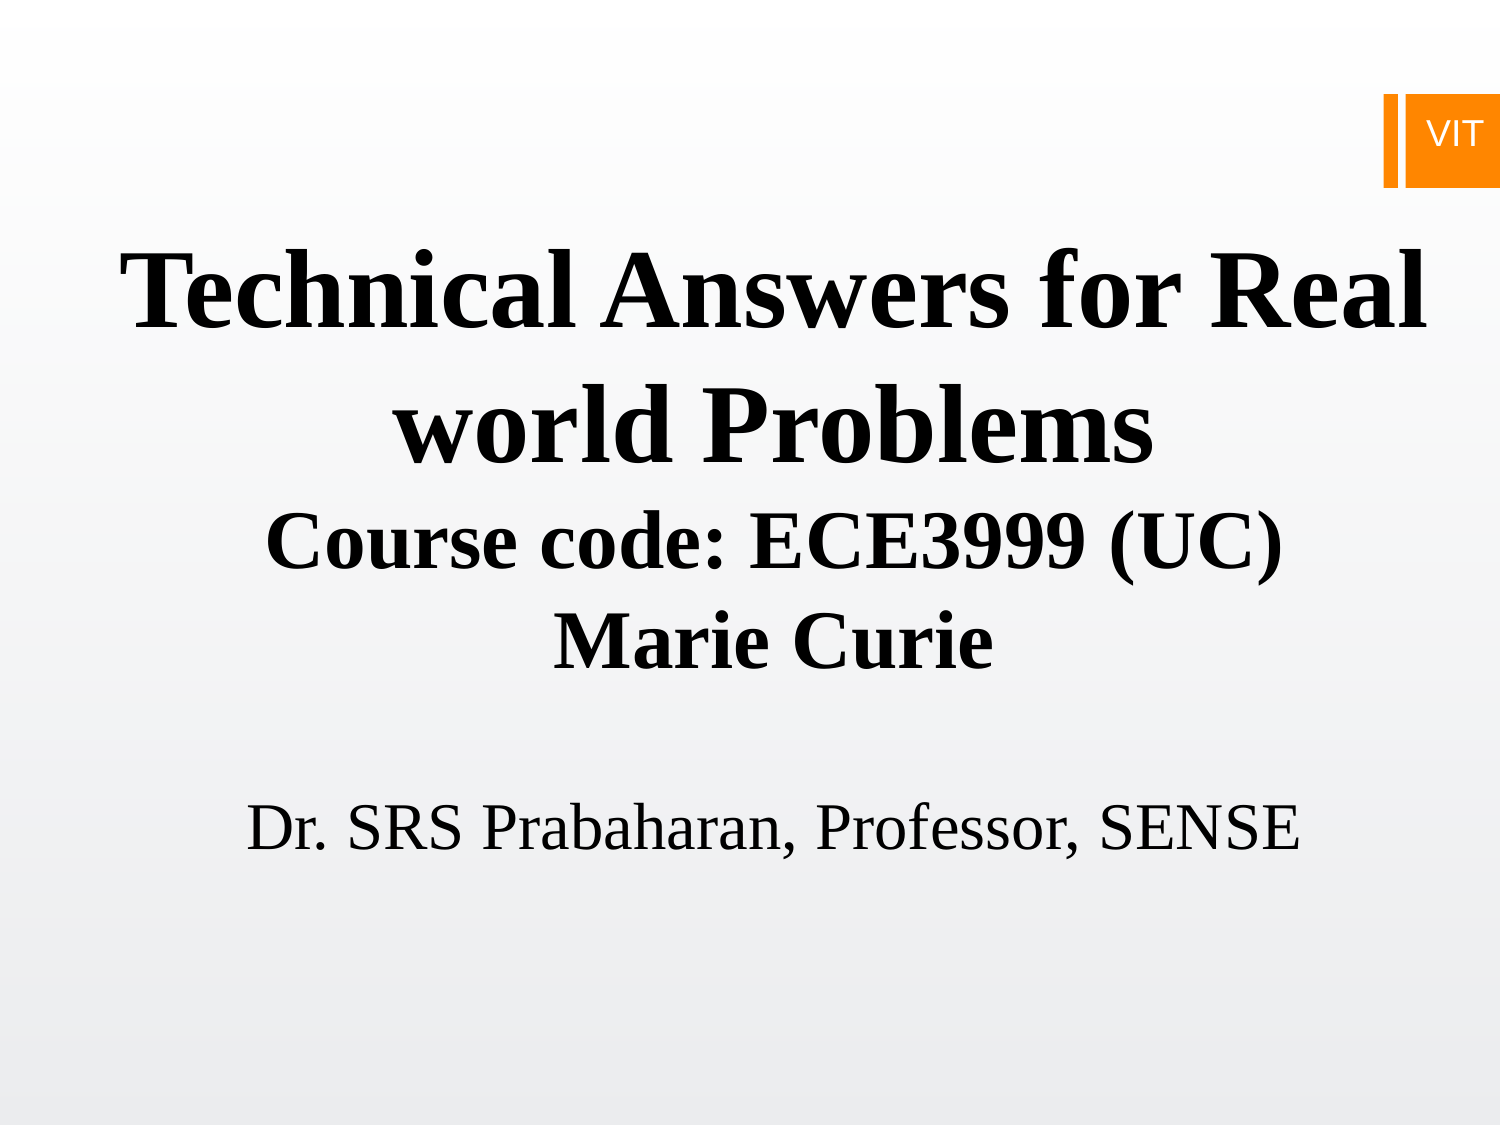

VIT
# Technical Answers for Real world Problems Course code: ECE3999 (UC) Marie Curie
Dr. SRS Prabaharan, Professor, SENSE